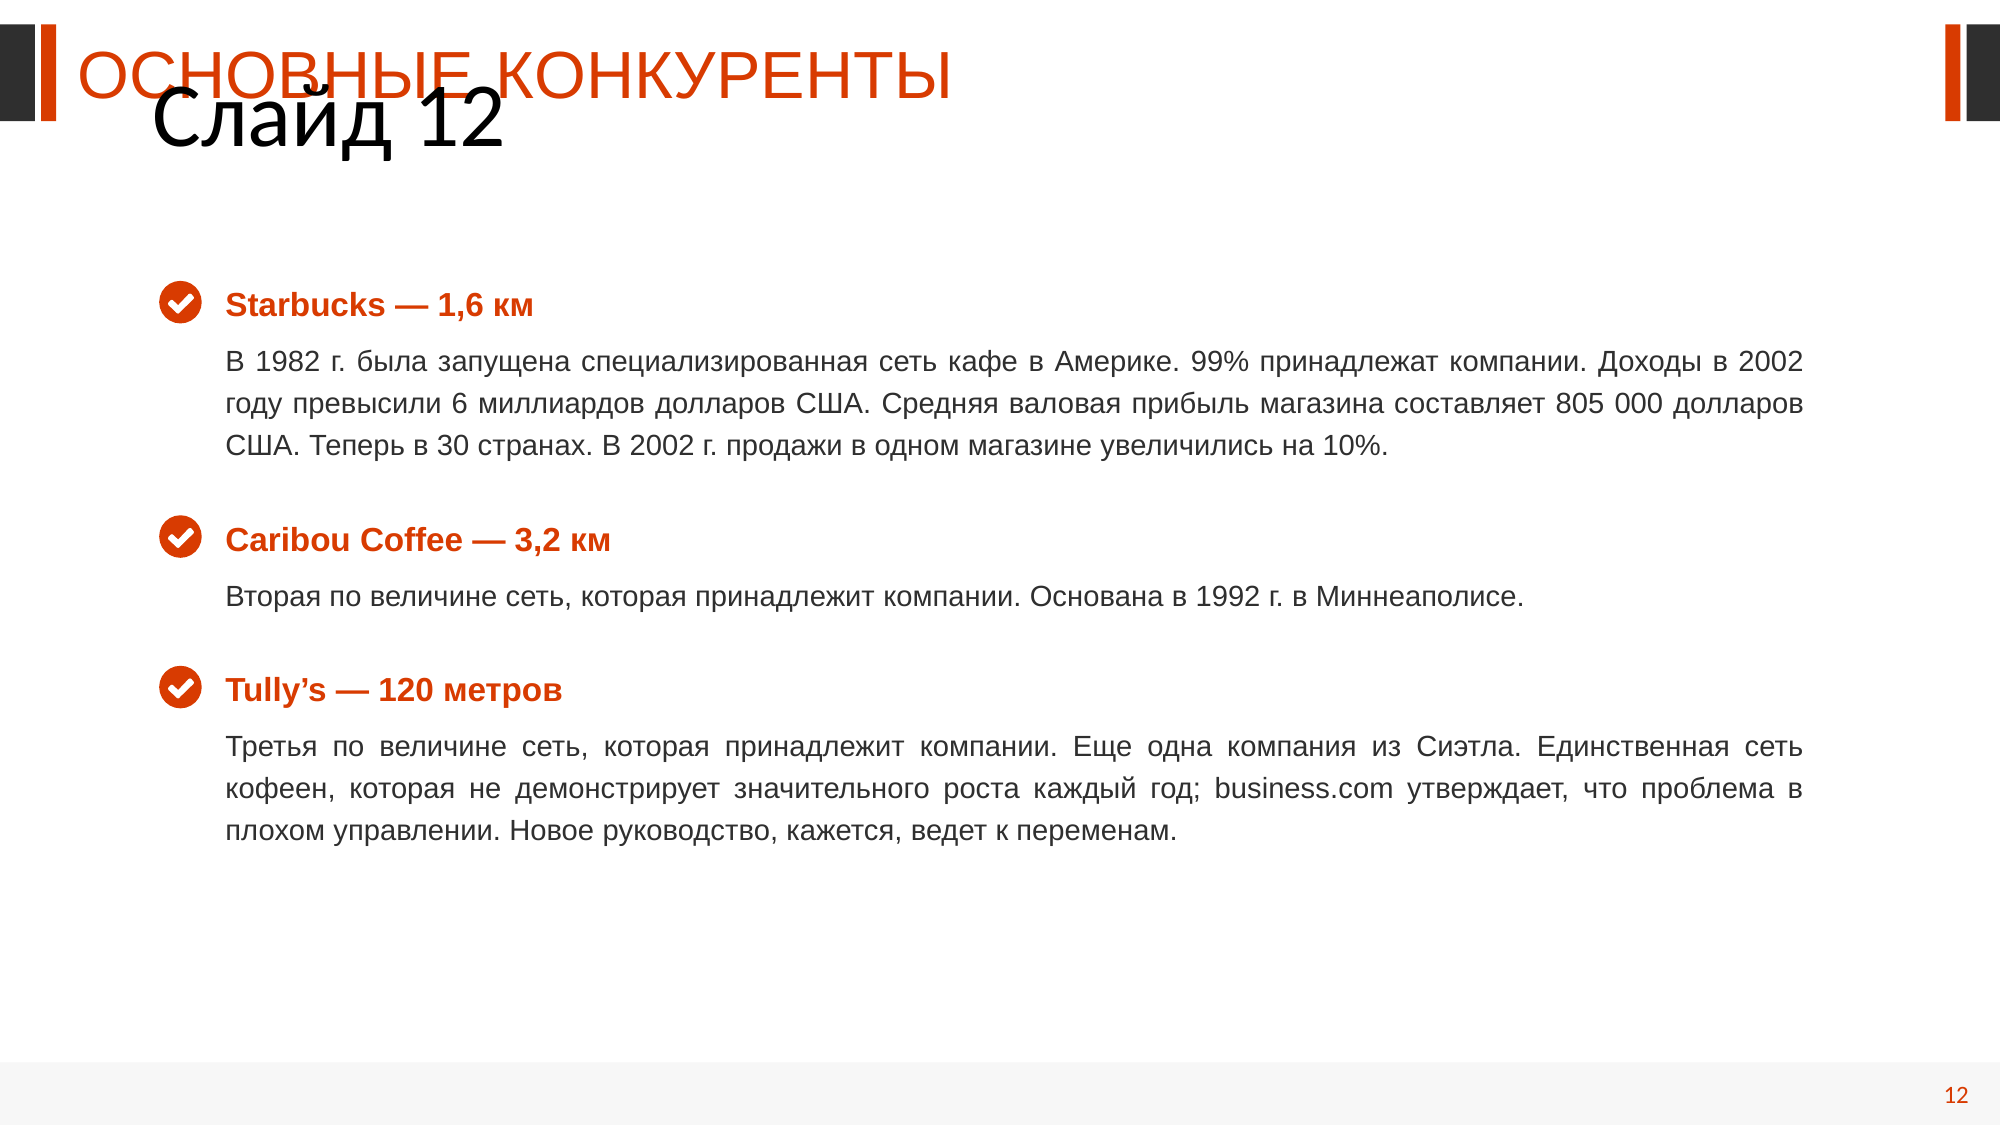

ОСНОВНЫЕ КОНКУРЕНТЫ
# Слайд 12
Starbucks — 1,6 км

В 1982 г. была запущена специализированная сеть кафе в Америке. 99% принадлежат компании. Доходы в 2002 году превысили 6 миллиардов долларов США. Средняя валовая прибыль магазина составляет 805 000 долларов США. Теперь в 30 странах. В 2002 г. продажи в одном магазине увеличились на 10%.
Caribou Coffee — 3,2 км

Вторая по величине сеть, которая принадлежит компании. Основана в 1992 г. в Миннеаполисе.
Tully’s — 120 метров

Третья по величине сеть, которая принадлежит компании. Еще одна компания из Сиэтла. Единственная сеть кофеен, которая не демонстрирует значительного роста каждый год; business.com утверждает, что проблема в плохом управлении. Новое руководство, кажется, ведет к переменам.